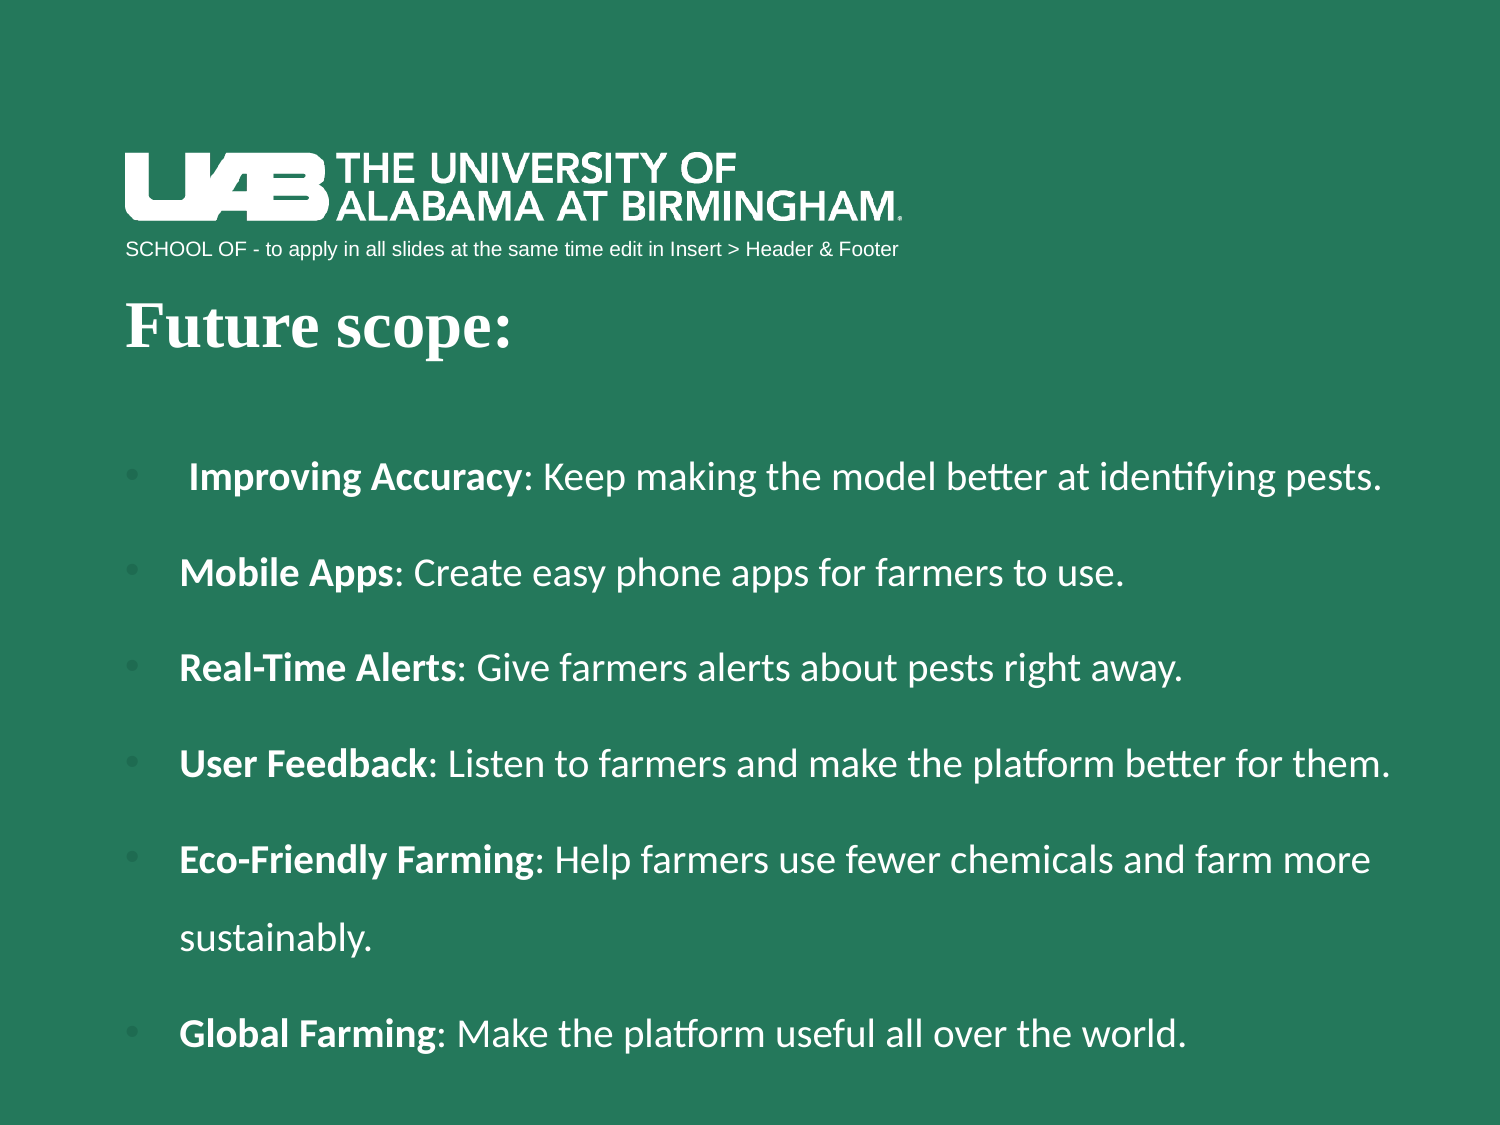

SCHOOL OF - to apply in all slides at the same time edit in Insert > Header & Footer
# Future scope:
 Improving Accuracy: Keep making the model better at identifying pests.
Mobile Apps: Create easy phone apps for farmers to use.
Real-Time Alerts: Give farmers alerts about pests right away.
User Feedback: Listen to farmers and make the platform better for them.
Eco-Friendly Farming: Help farmers use fewer chemicals and farm more sustainably.
Global Farming: Make the platform useful all over the world.